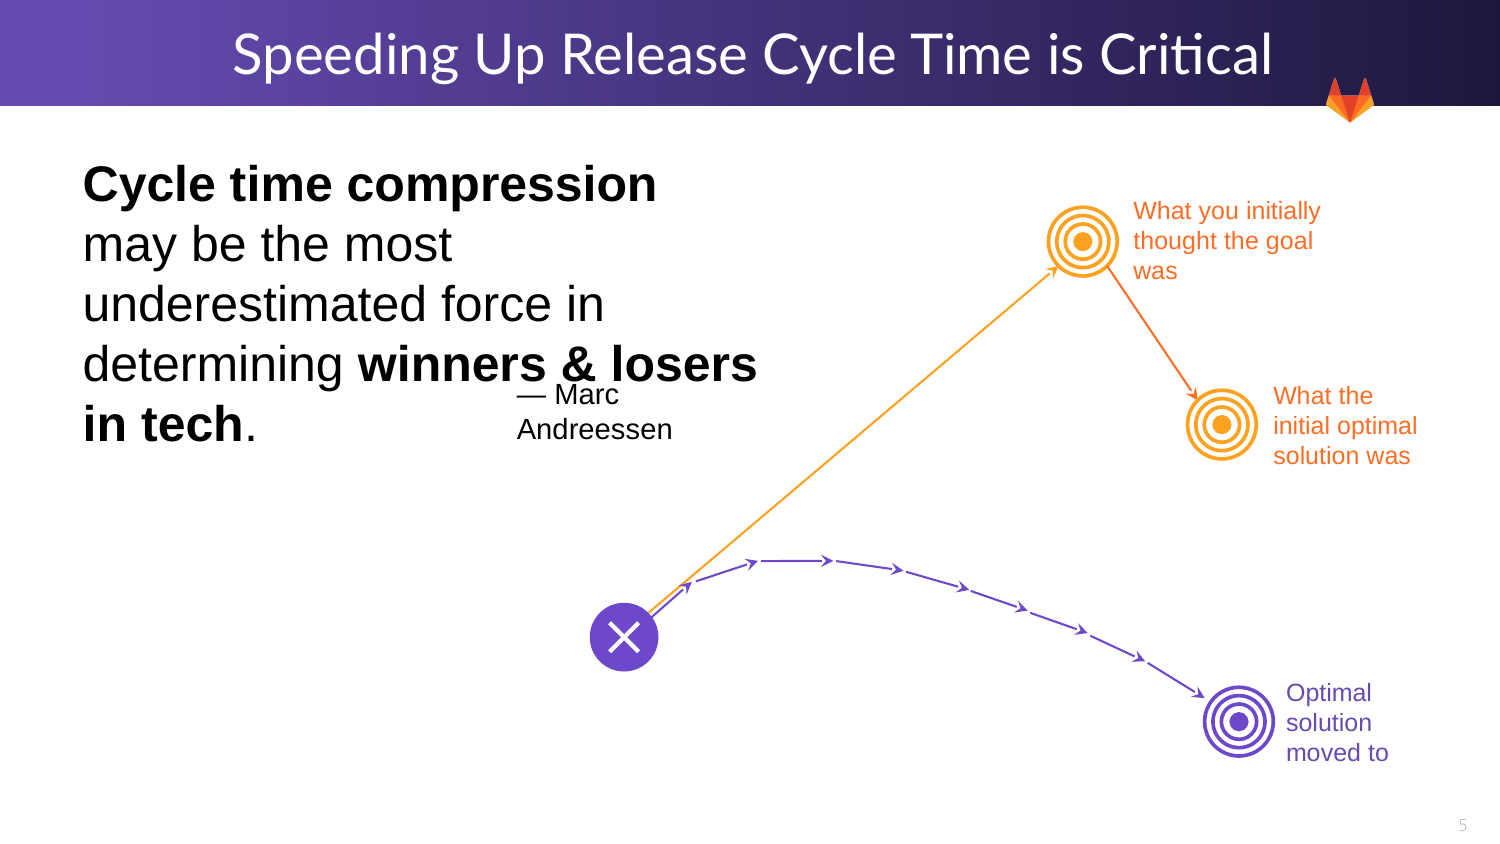

# Speeding Up Release Cycle Time is Critical
Cycle time compression may be the most underestimated force in determining winners & losers in tech.
— Marc Andreessen

What you initially thought the goal was
What the initial optimal solution was

Optimal solution moved to